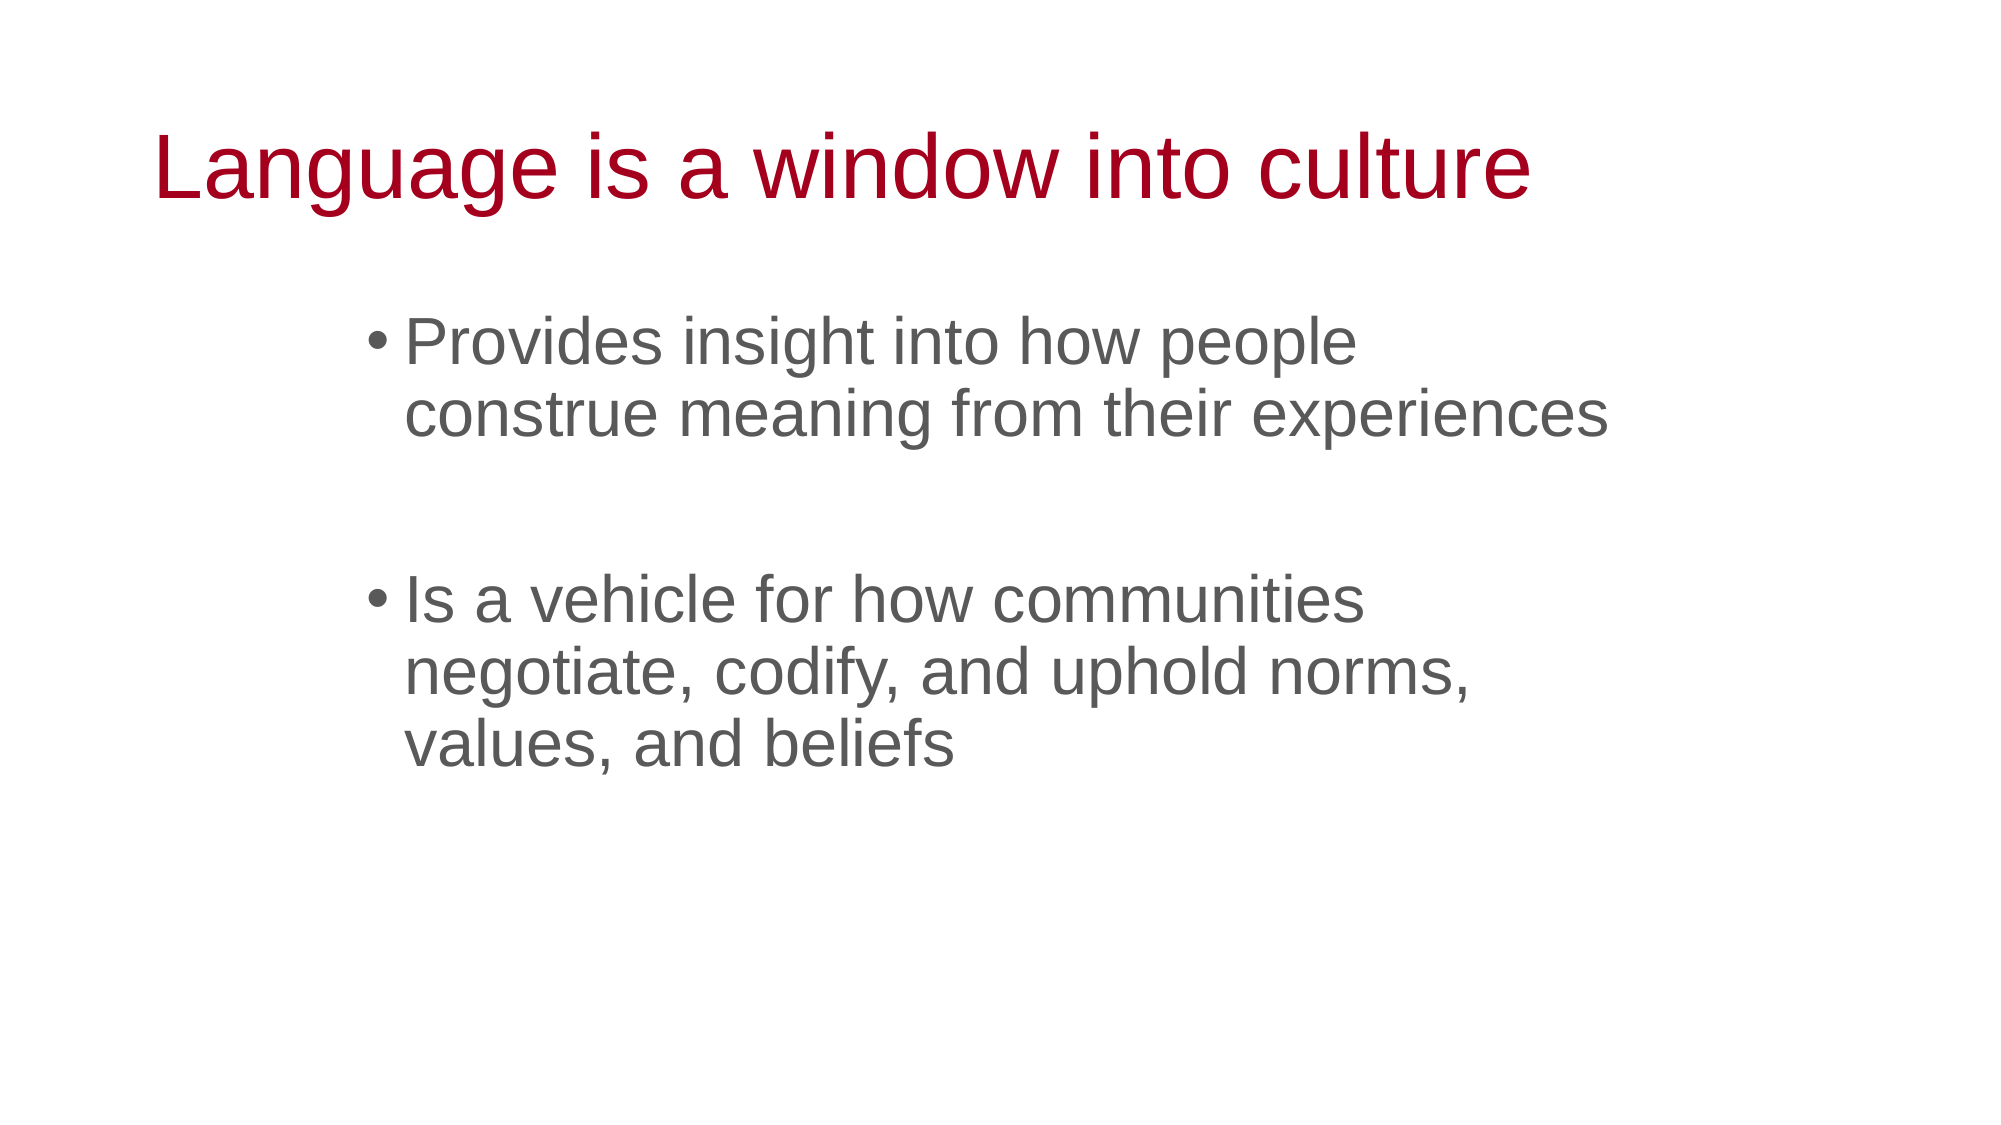

# Language is a window into culture
Provides insight into how people construe meaning from their experiences

Is a vehicle for how communities negotiate, codify, and uphold norms, values, and beliefs